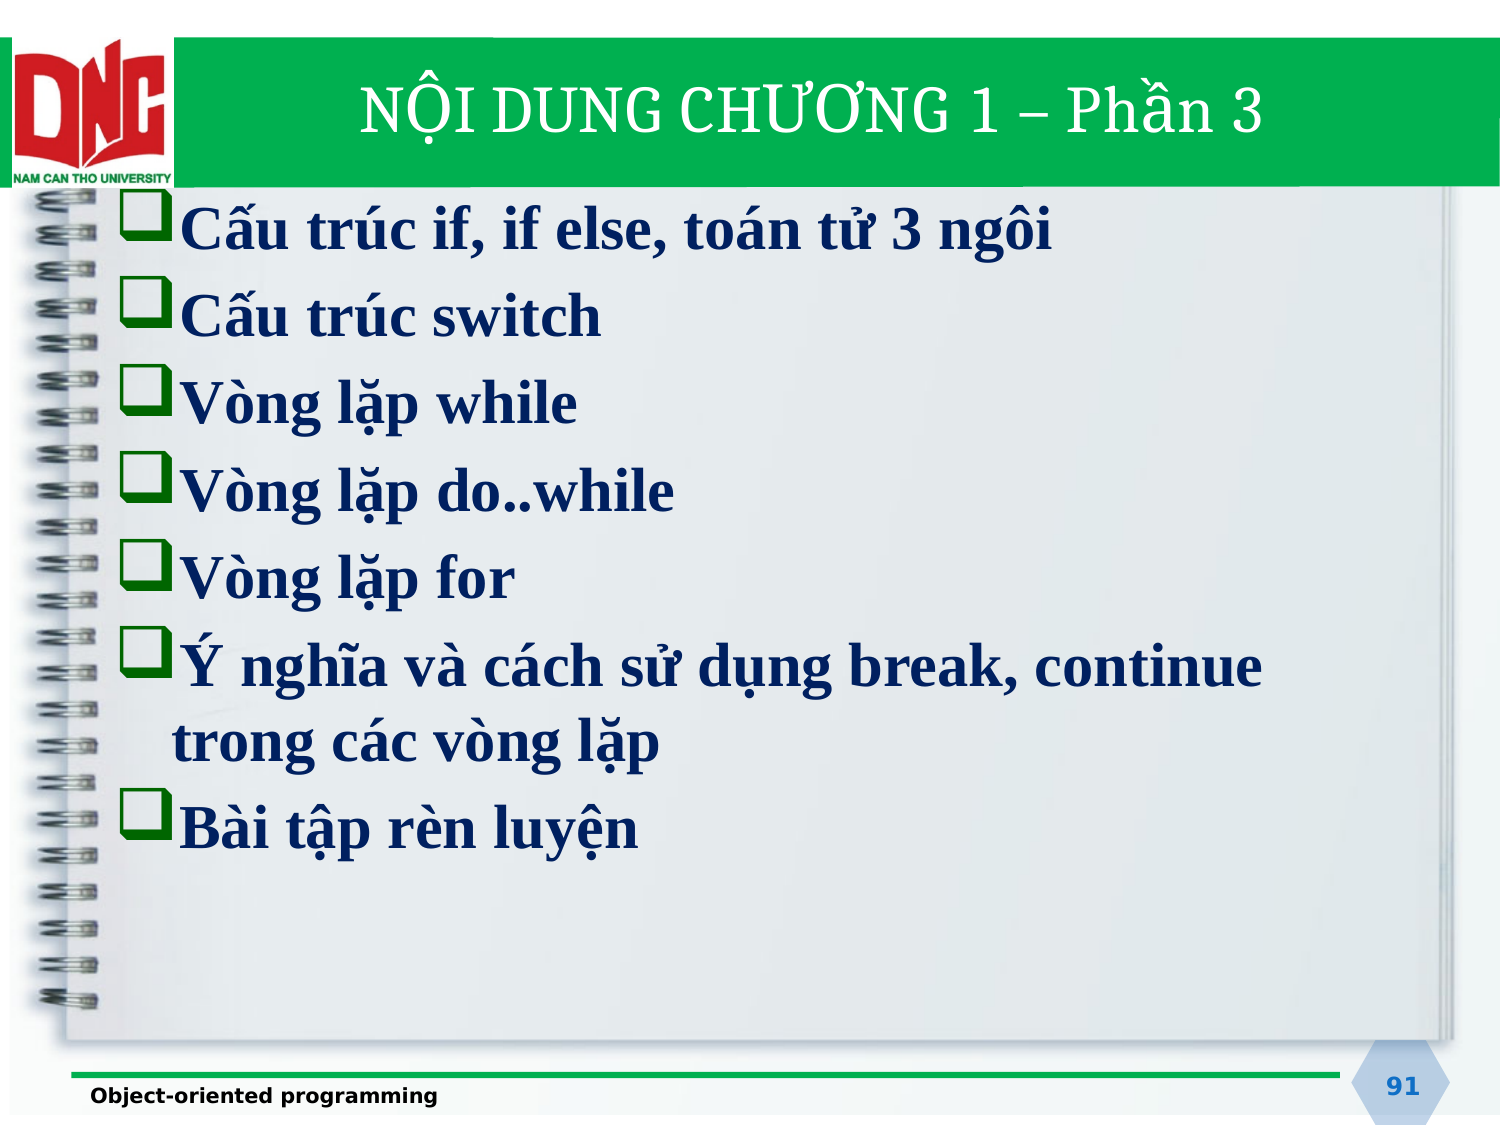

# NỘI DUNG CHƯƠNG 1 – Phần 3
Cấu trúc if, if else, toán tử 3 ngôi
Cấu trúc switch
Vòng lặp while
Vòng lặp do..while
Vòng lặp for
Ý nghĩa và cách sử dụng break, continue trong các vòng lặp
Bài tập rèn luyện
91
Object-oriented programming